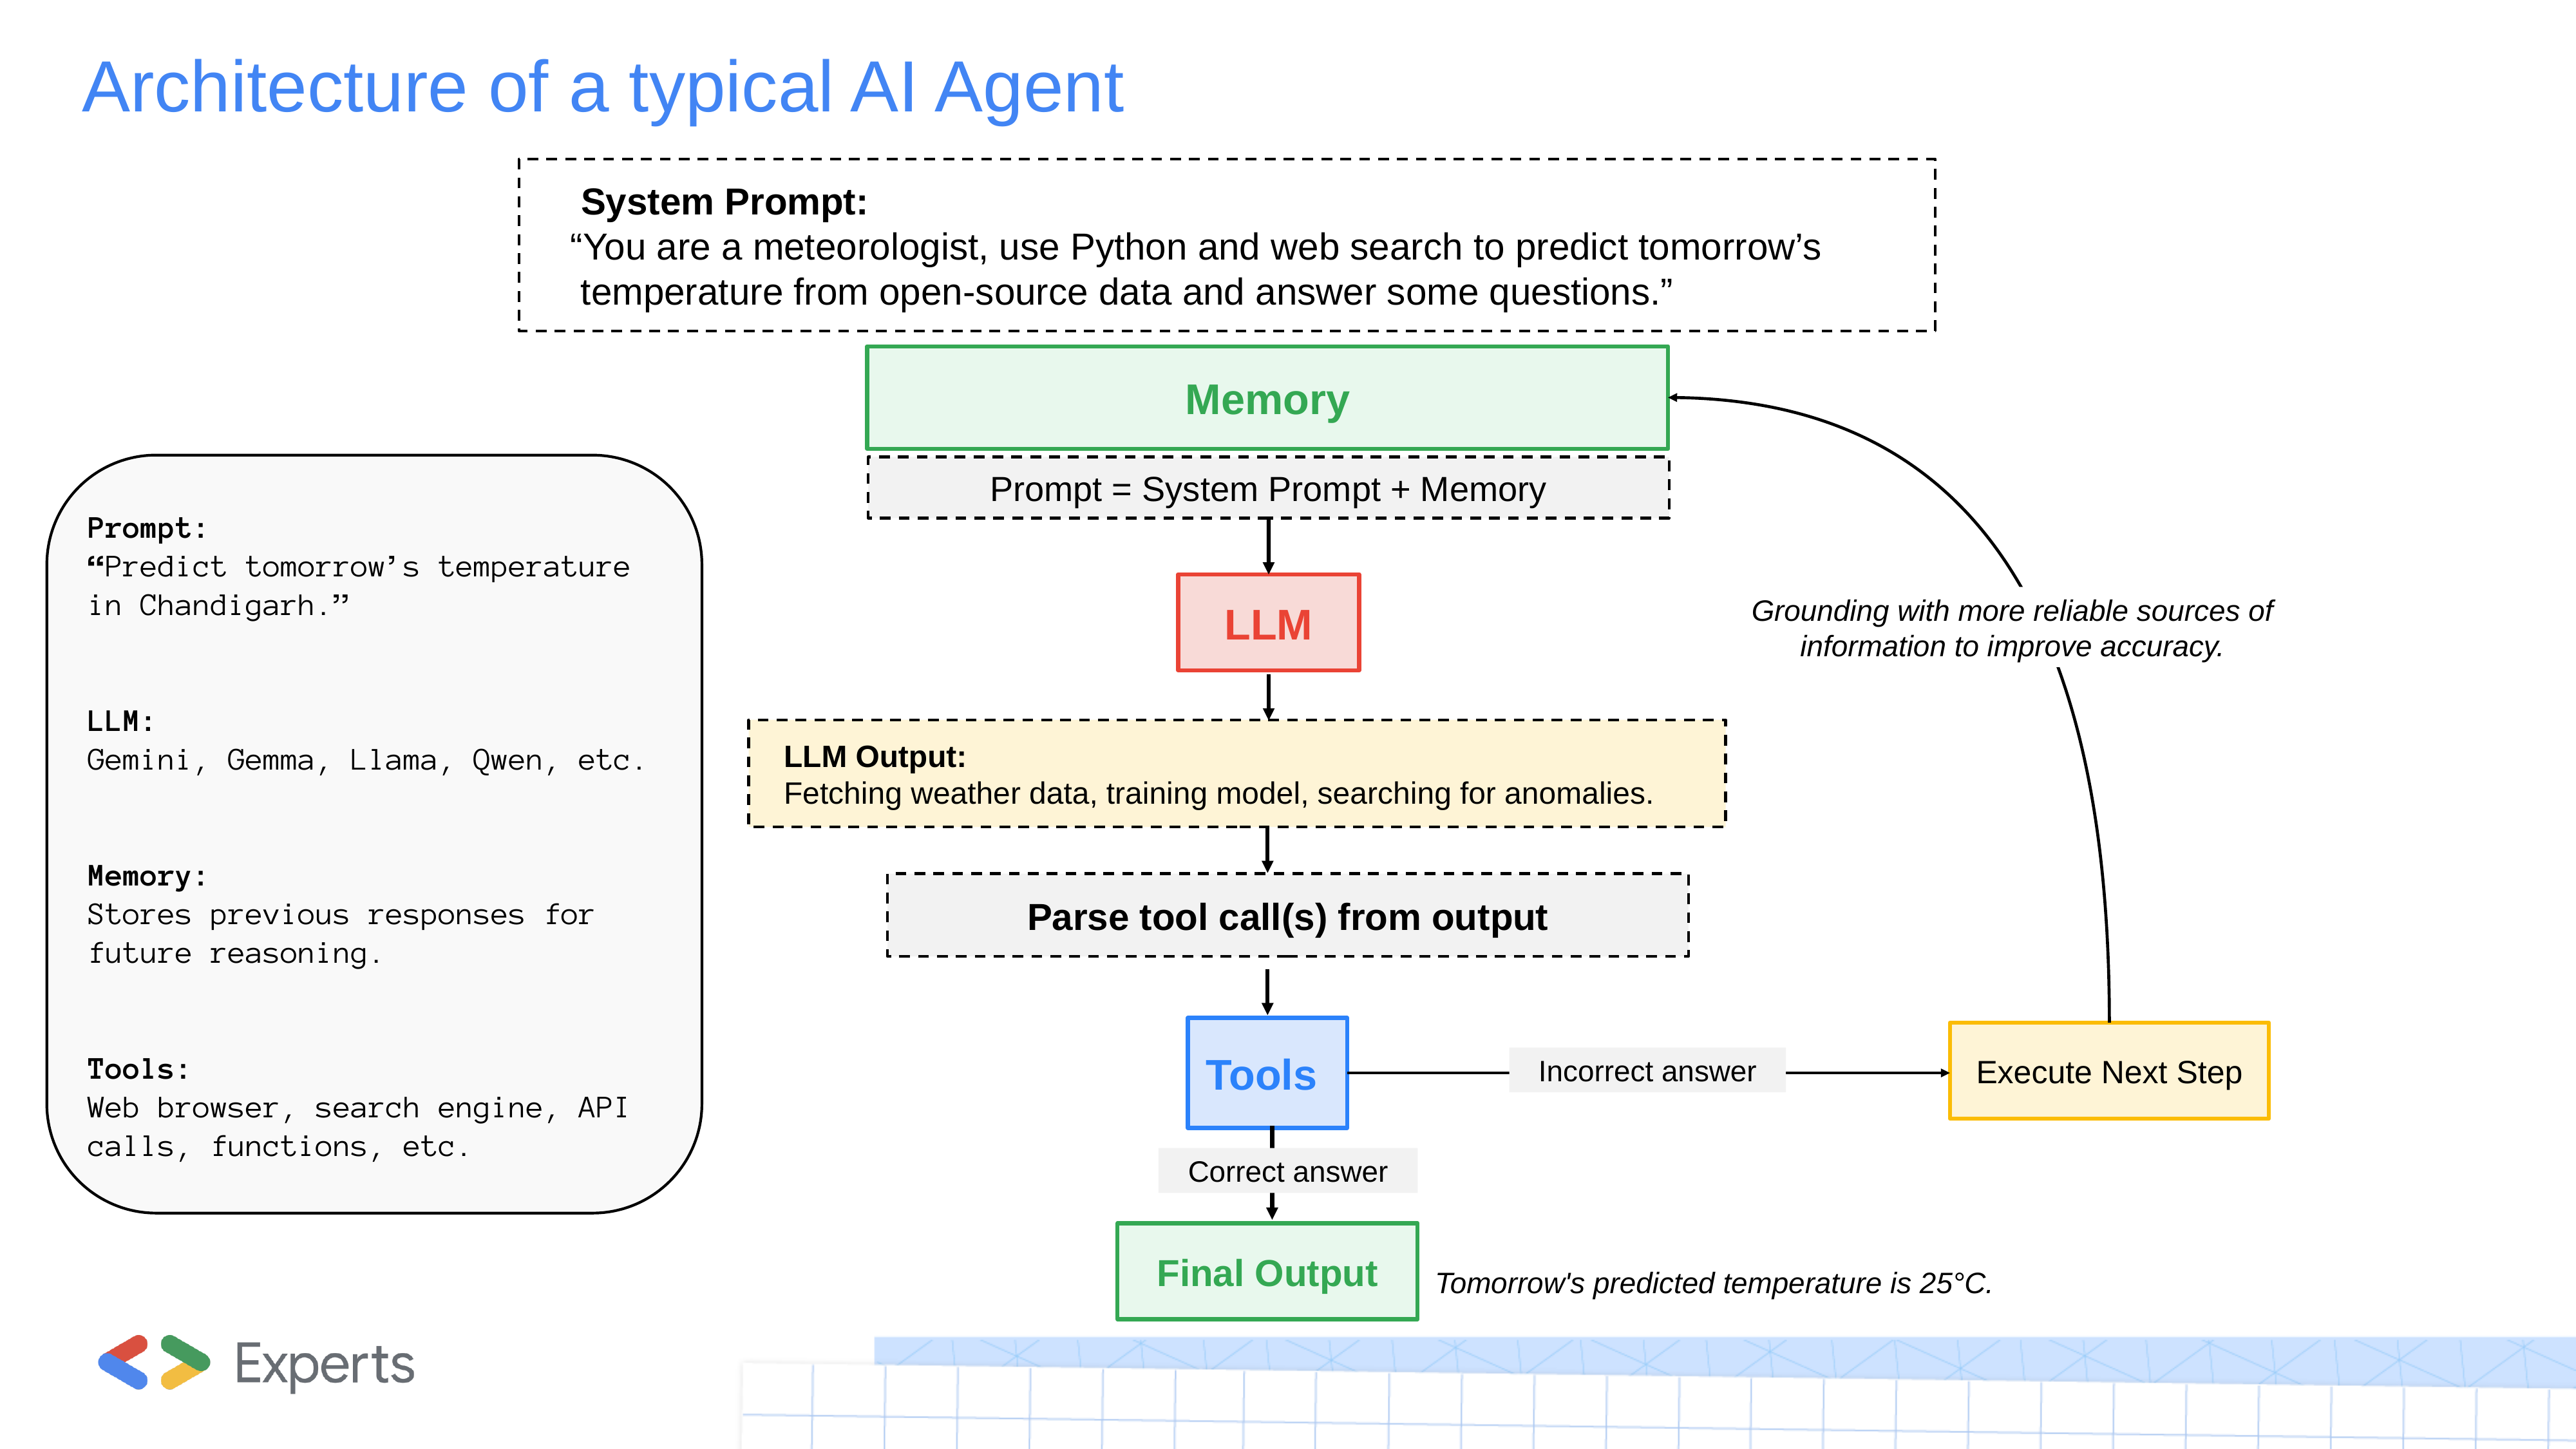

# Architecture of a typical AI Agent
     System Prompt:
    “You are a meteorologist, use Python and web search to predict tomorrow’s
     temperature from open-source data and answer some questions.”
Memory
Prompt:
“Predict tomorrow’s temperature in Chandigarh.”

LLM:
Gemini, Gemma, Llama, Qwen, etc.

Memory:
Stores previous responses for future reasoning.

Tools:
Web browser, search engine, API calls, functions, etc.
Prompt = System Prompt + Memory
LLM
Grounding with more reliable sources of information to improve accuracy.
   LLM Output:
   Fetching weather data, training model, searching for anomalies.
Parse tool call(s) from output
Tools
Execute Next Step
Incorrect answer
Correct answer
Final Output
Tomorrow's predicted temperature is 25°C.